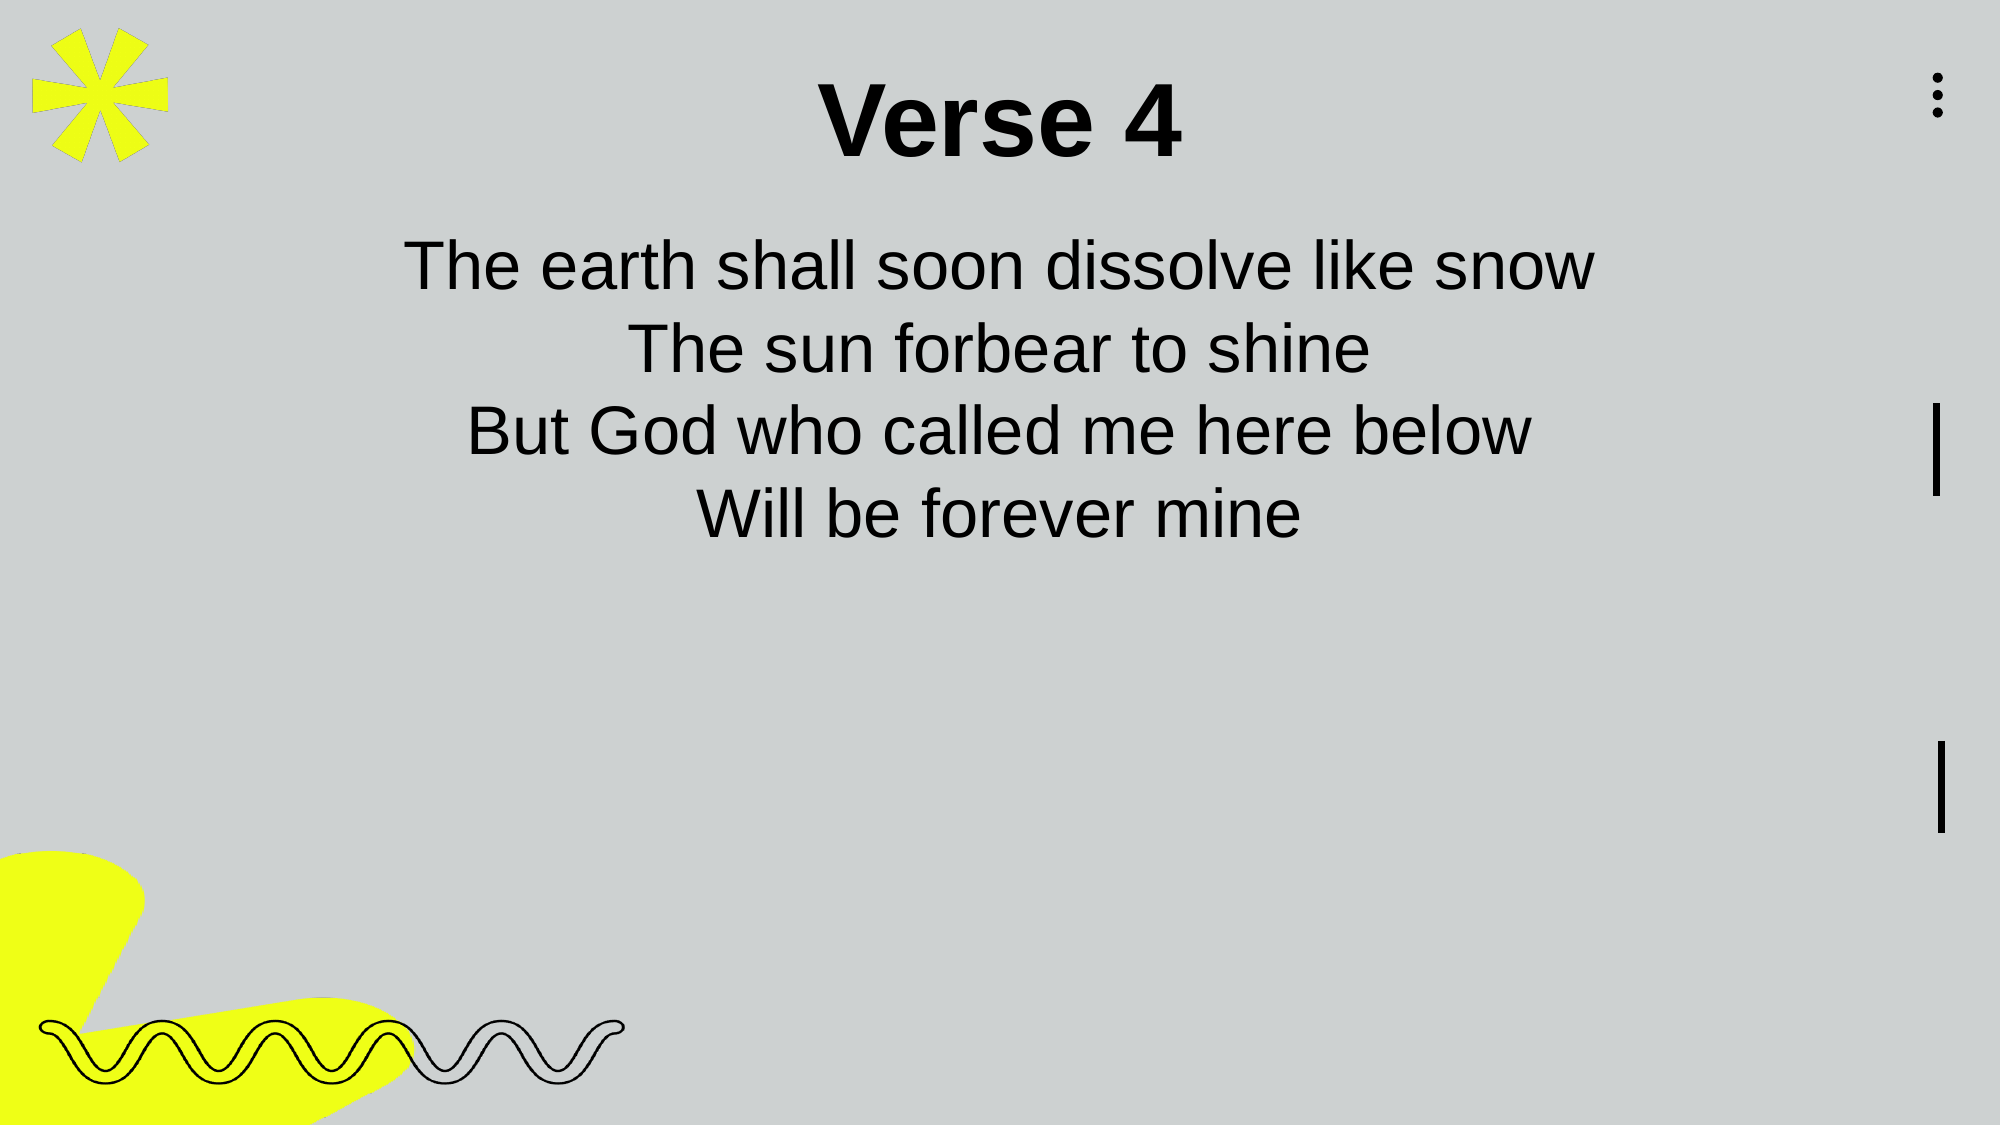

Verse 4
The earth shall soon dissolve like snow
The sun forbear to shine
But God who called me here below
Will be forever mine